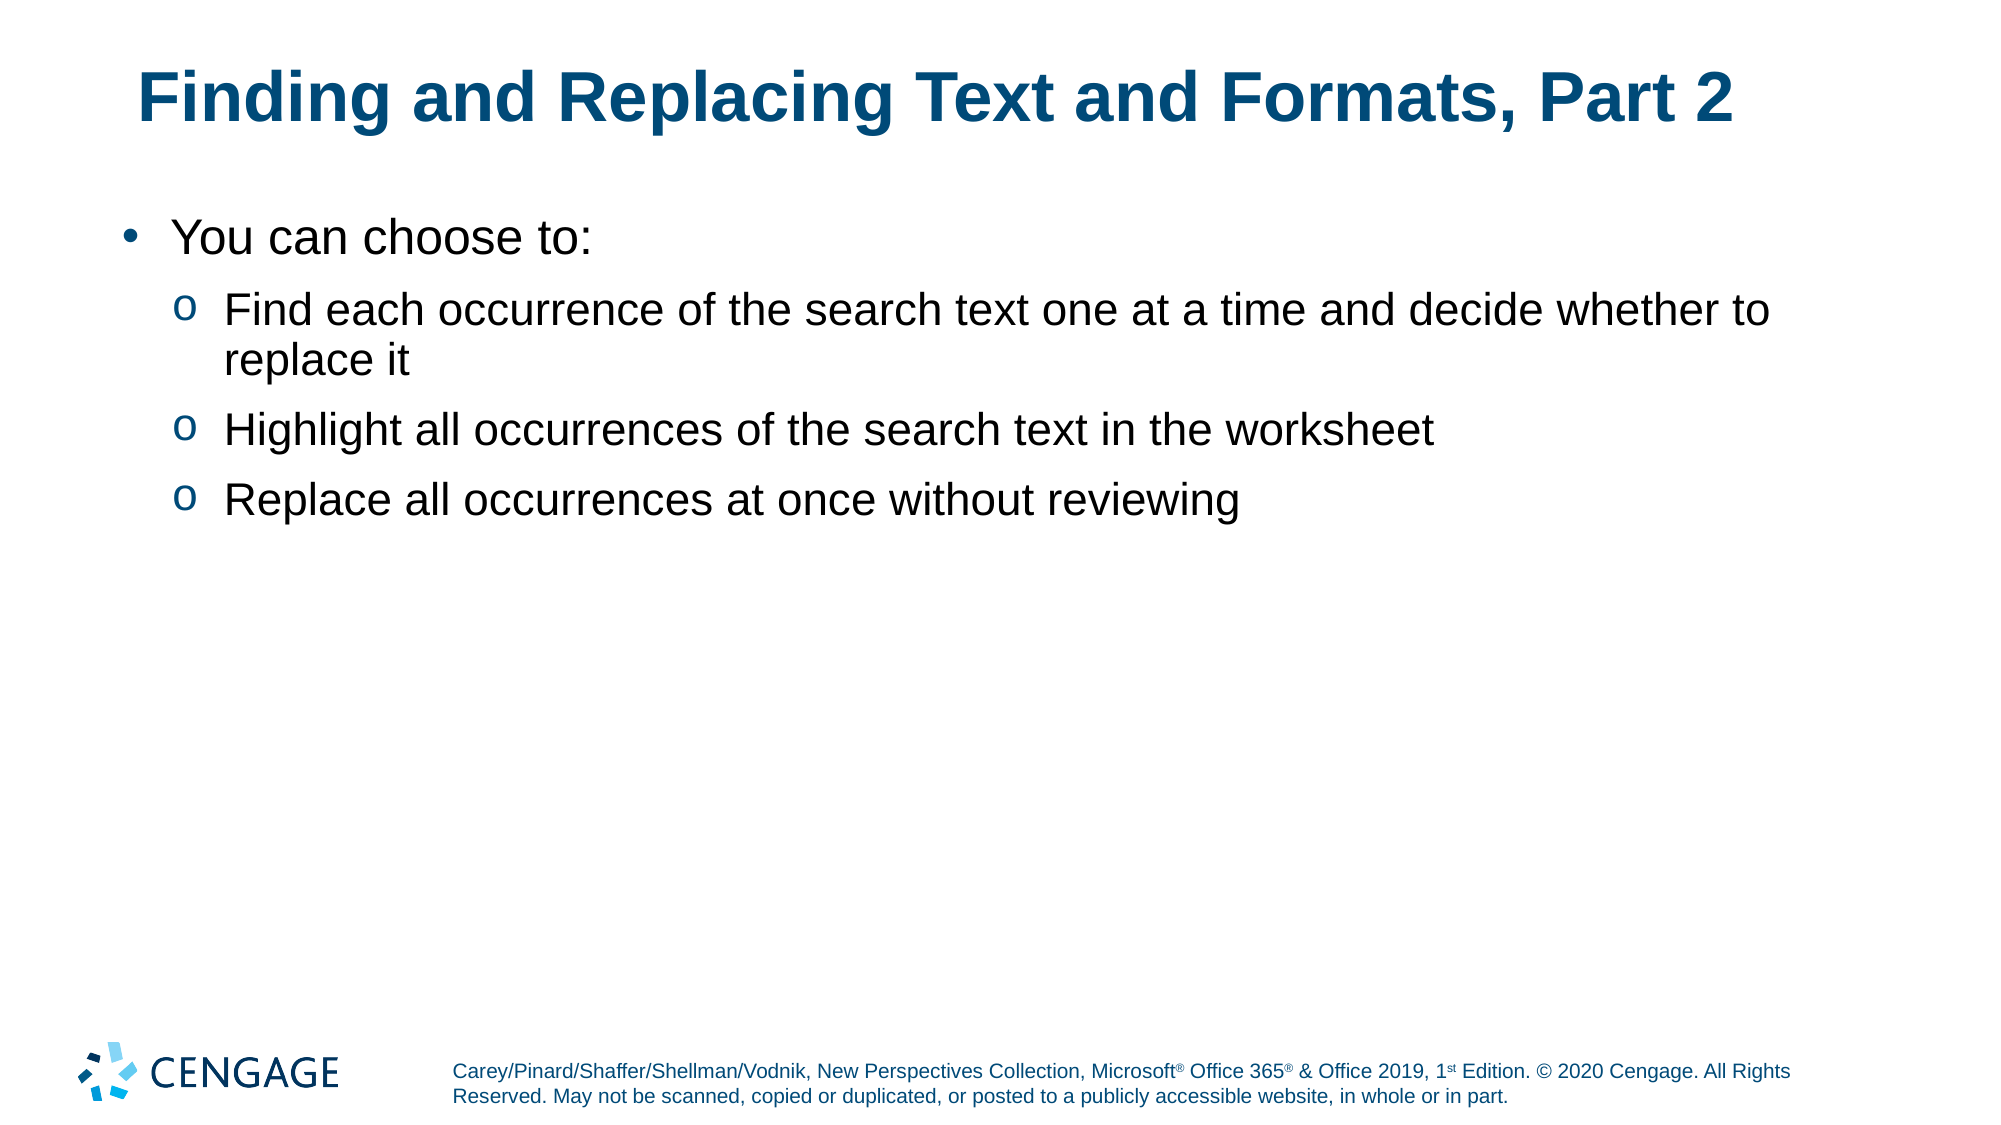

# Finding and Replacing Text and Formats, Part 2
You can choose to:
Find each occurrence of the search text one at a time and decide whether to replace it
Highlight all occurrences of the search text in the worksheet
Replace all occurrences at once without reviewing